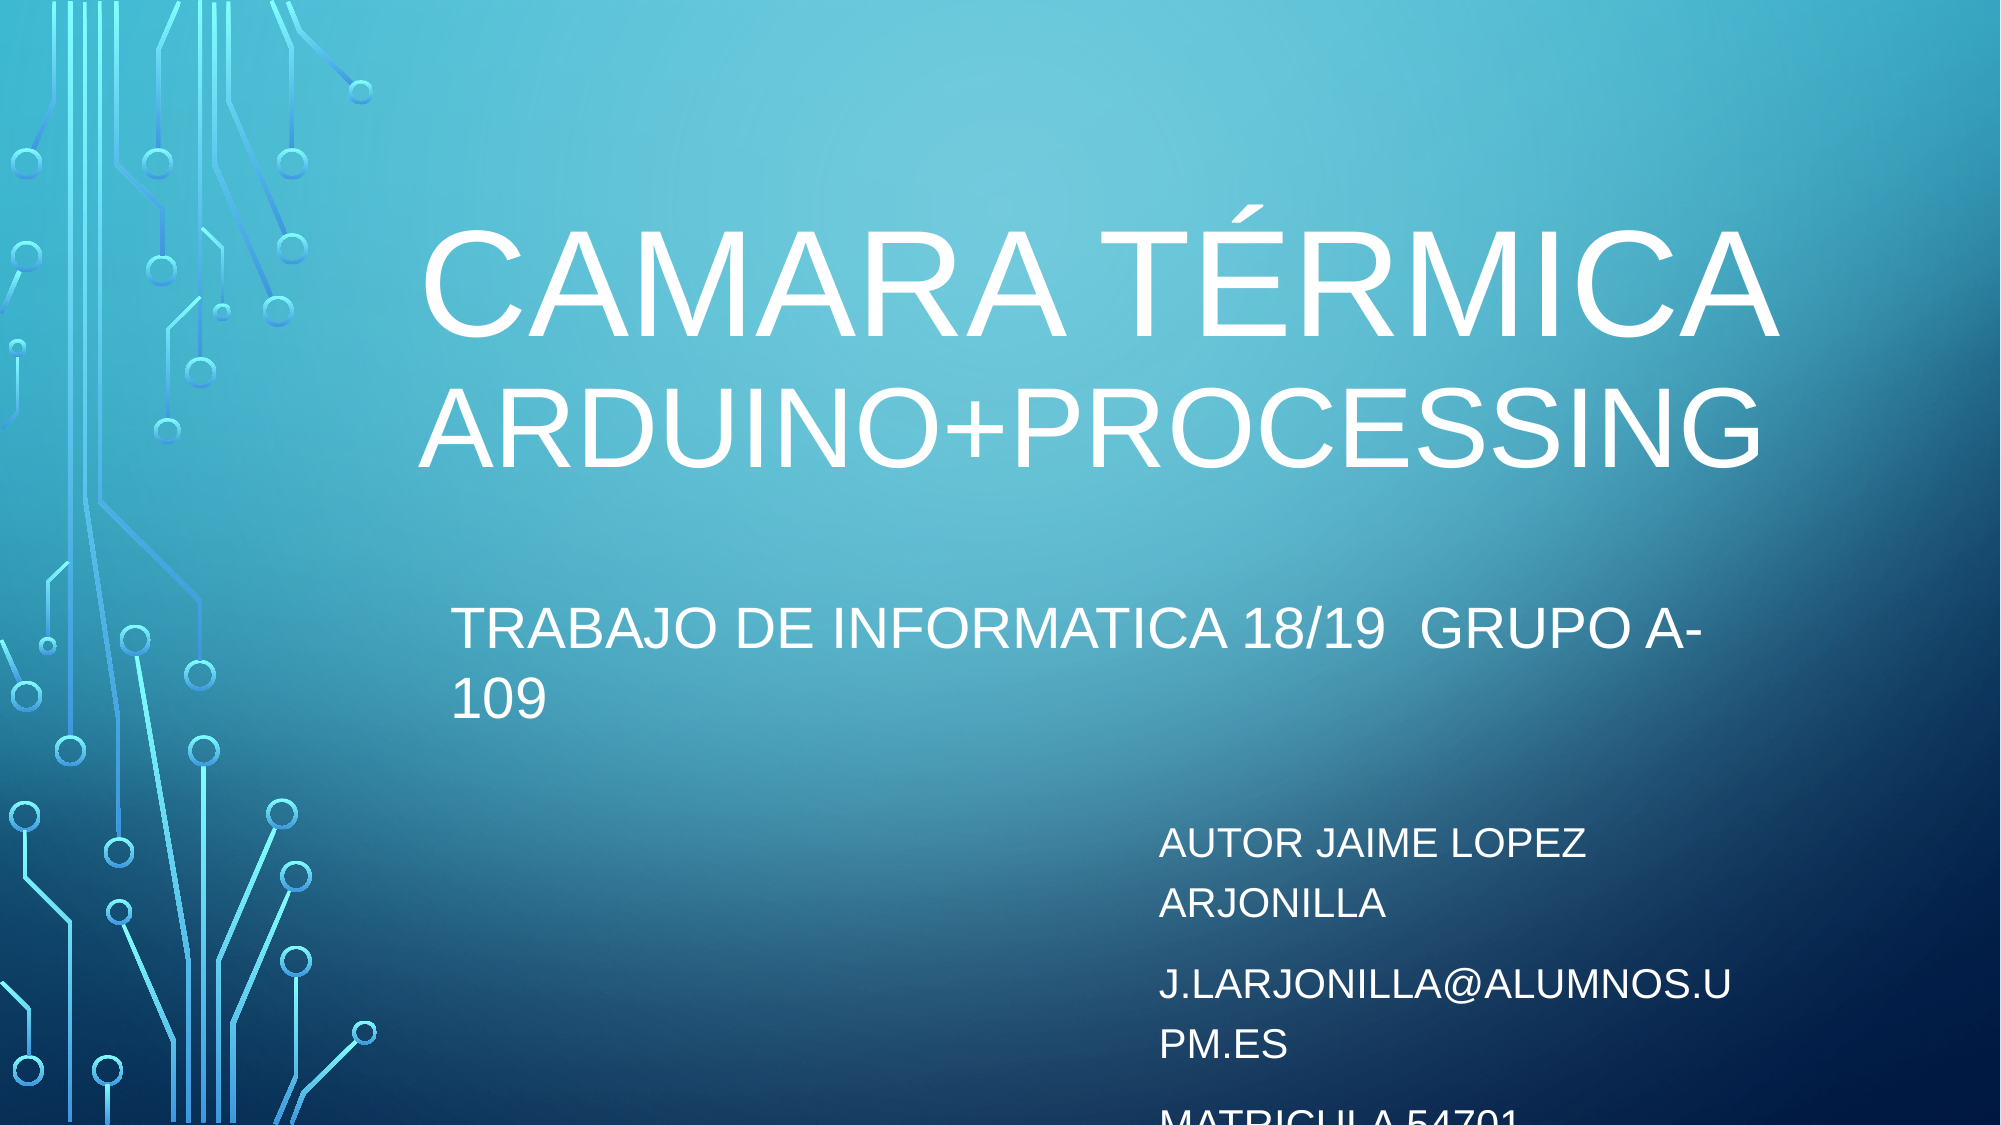

# Camara térmica Arduino+processing
TRABAJO DE INFORMATICA 18/19  GRUPO A-109
Autor Jaime lopez arjonilla
j.larjonilla@alumnos.upm.es
Matricula 54701